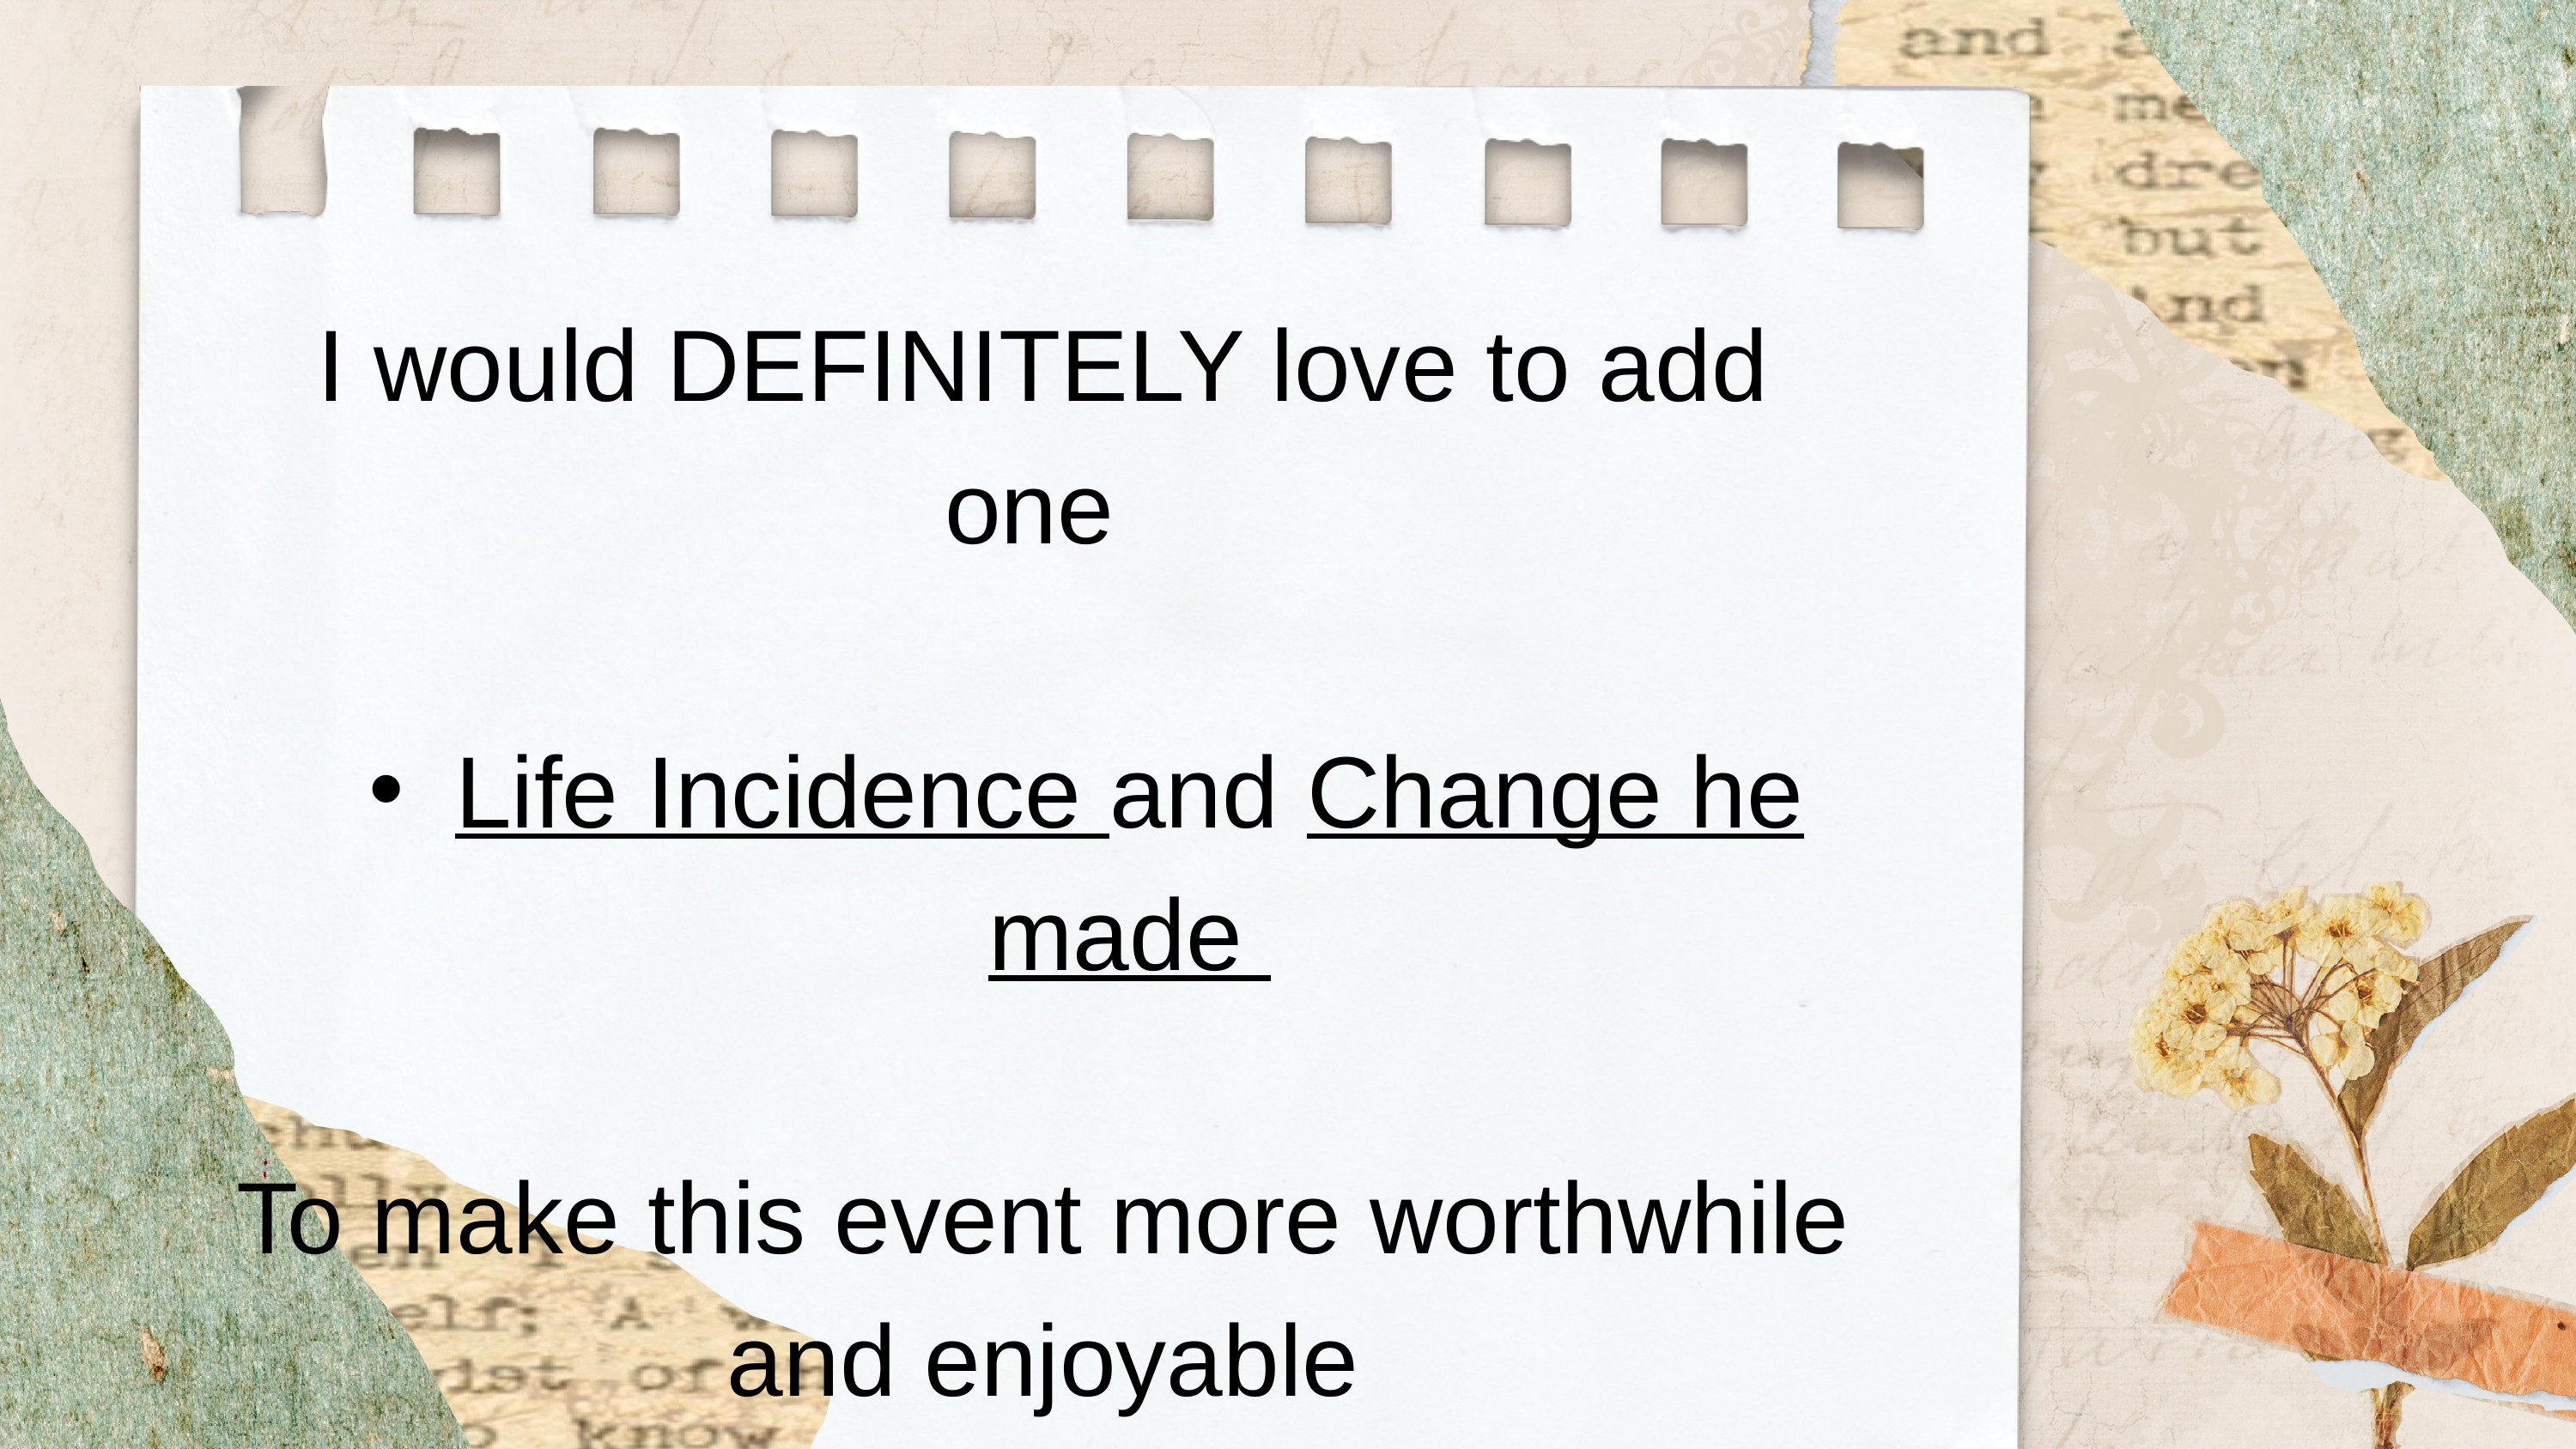

I would DEFINITELY love to add one

Life Incidence and Change he made

To make this event more worthwhile and enjoyable